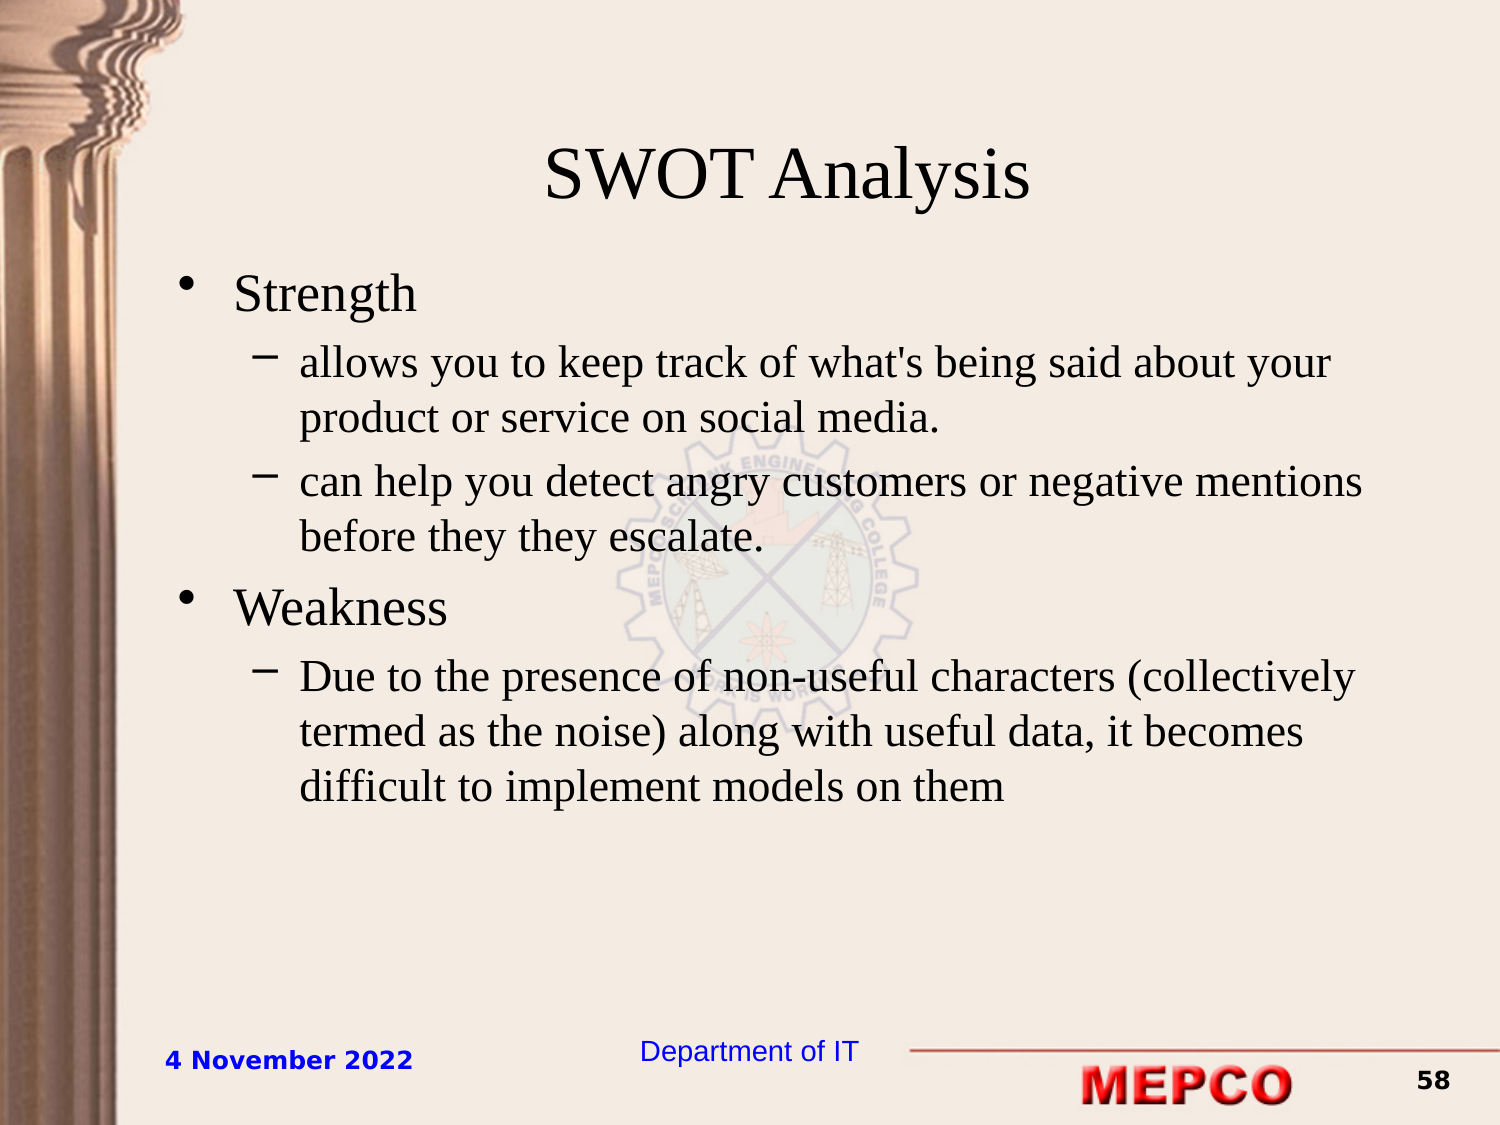

# SWOT Analysis
Strength
allows you to keep track of what's being said about your product or service on social media.
can help you detect angry customers or negative mentions before they they escalate.
Weakness
Due to the presence of non-useful characters (collectively termed as the noise) along with useful data, it becomes difficult to implement models on them

Department of IT